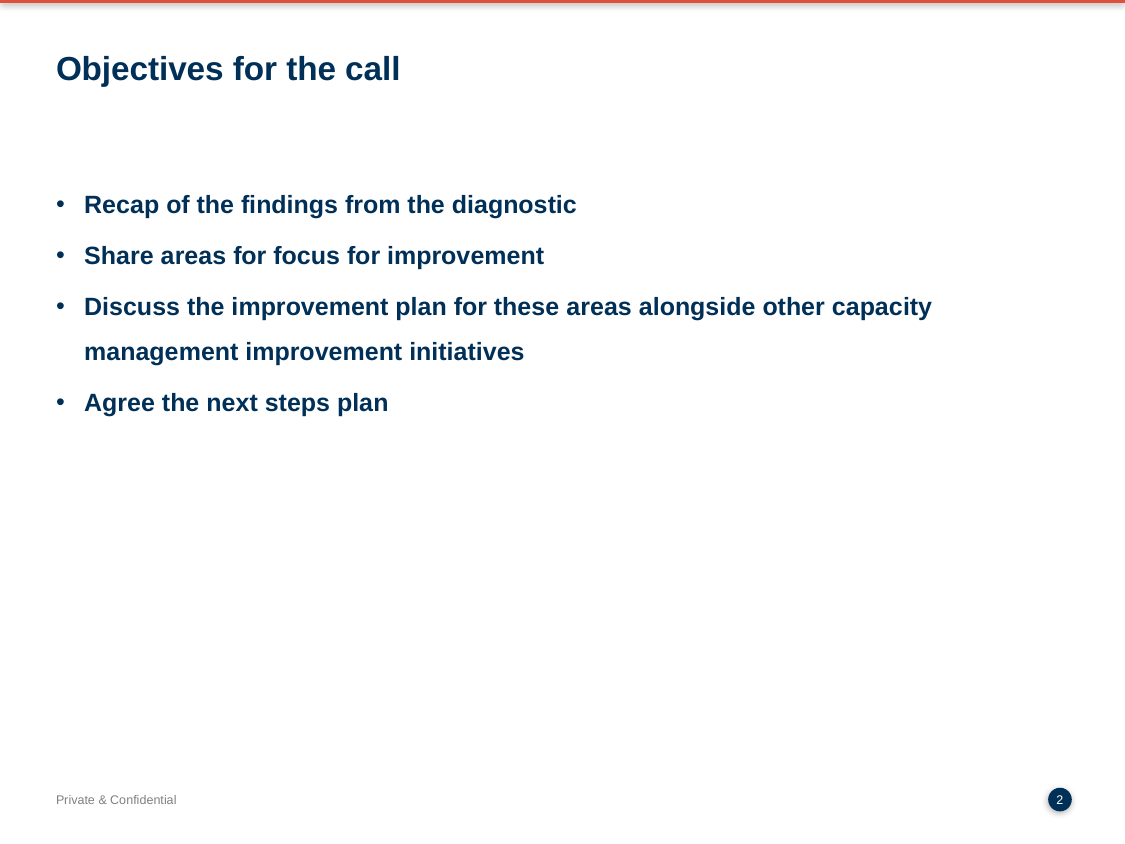

# Objectives for the call

Recap of the findings from the diagnostic
Share areas for focus for improvement
Discuss the improvement plan for these areas alongside other capacity management improvement initiatives
Agree the next steps plan